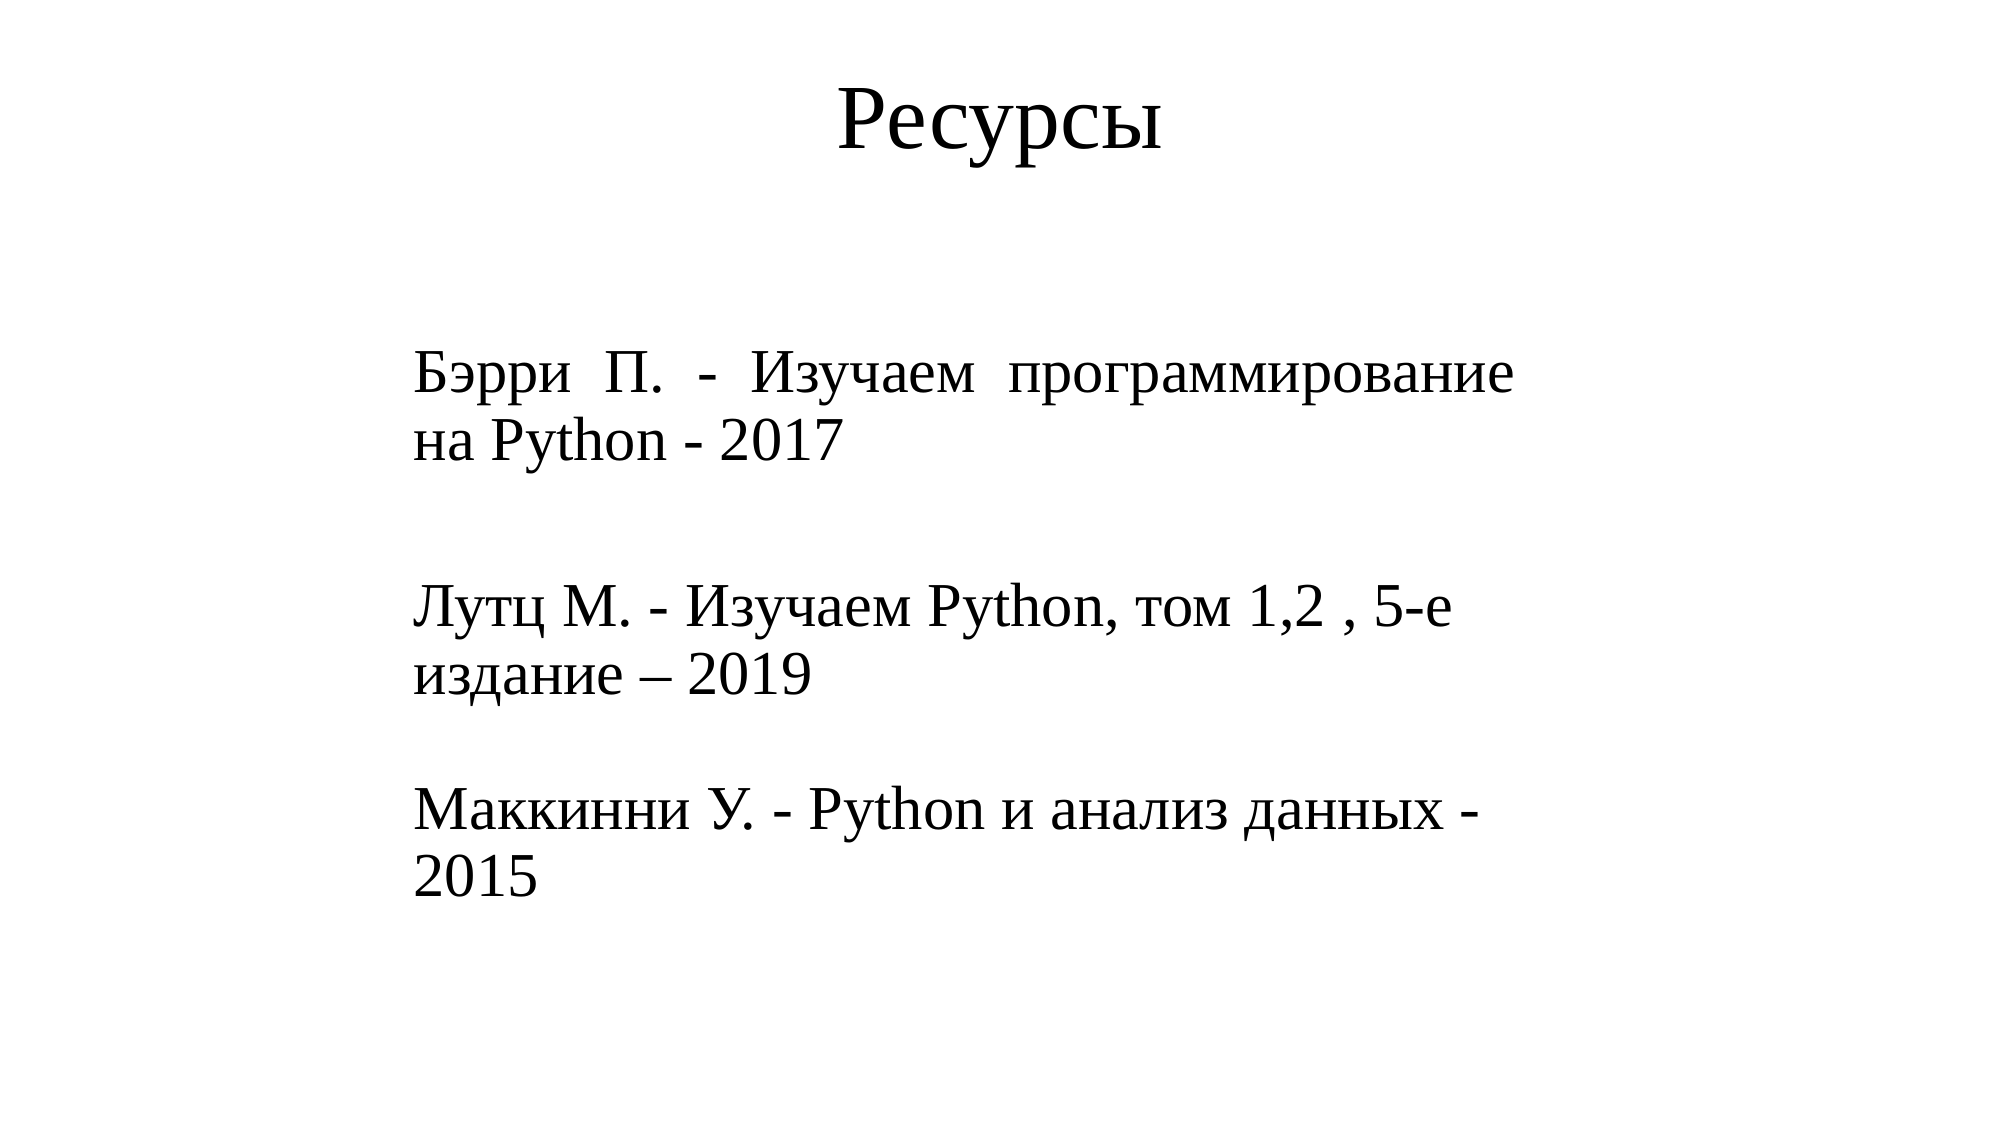

# Ресурсы
Бэрри П. - Изучаем программирование на Python - 2017

Лутц М. - Изучаем Python, том 1,2 , 5-е издание – 2019

Маккинни У. - Python и анализ данных - 2015